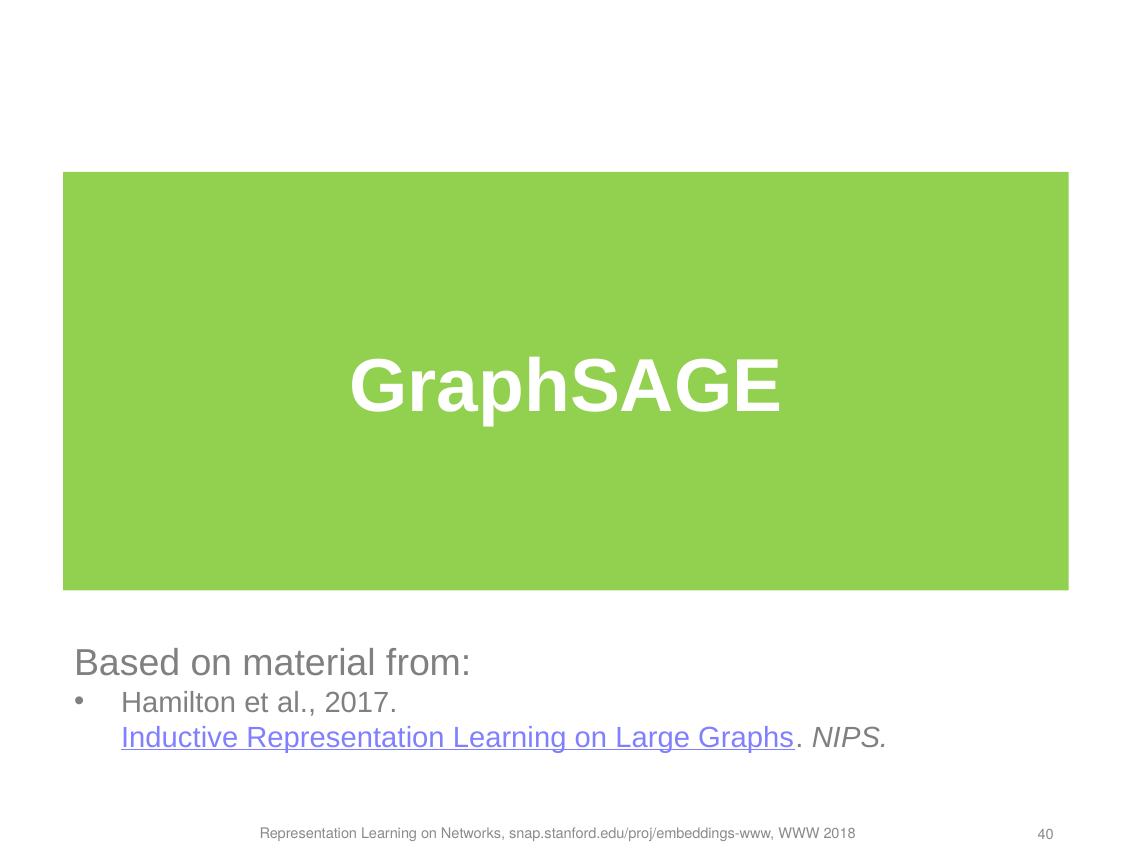

GraphSAGE
Based on material from:
Hamilton et al., 2017. Inductive Representation Learning on Large Graphs. NIPS.
Representation Learning on Networks, snap.stanford.edu/proj/embeddings-www, WWW 2018
40